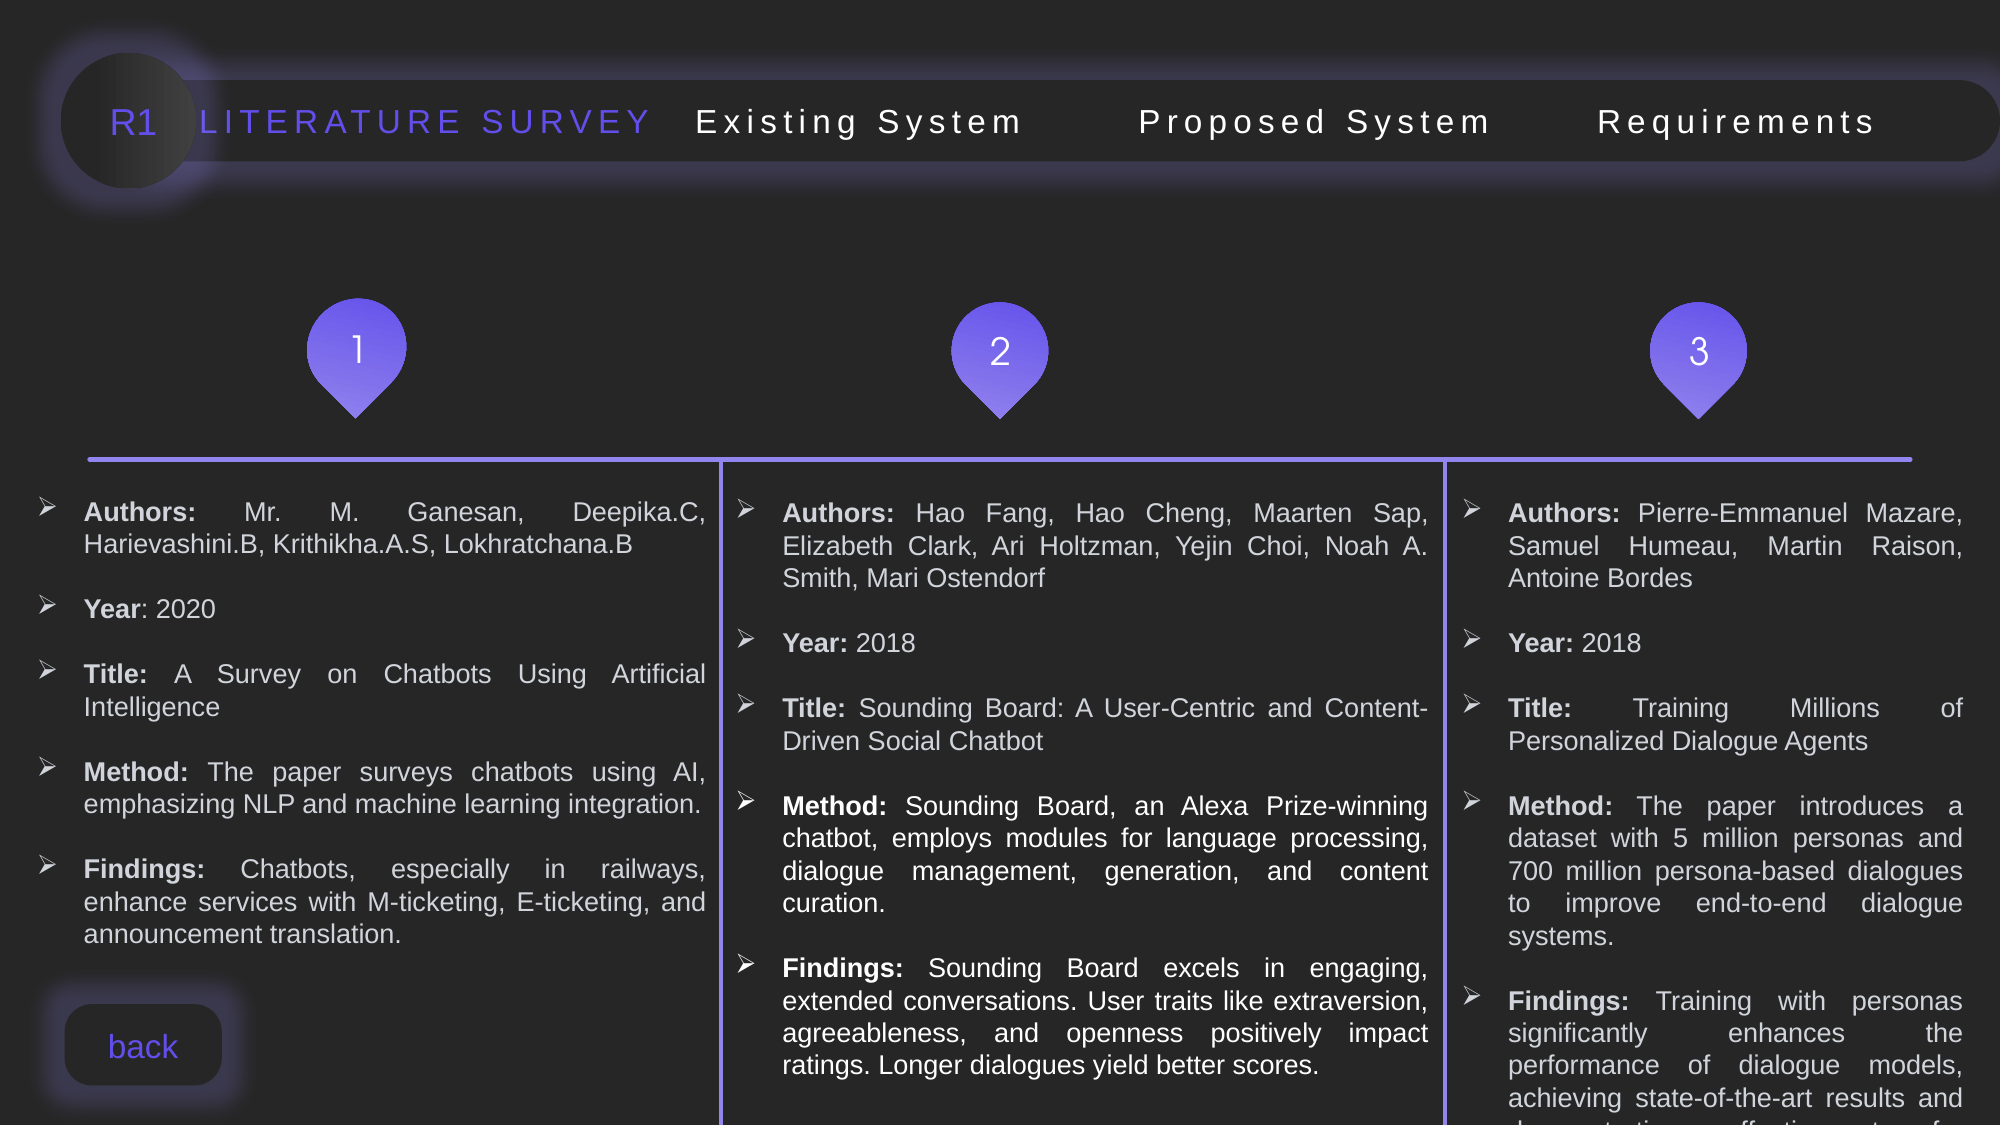

R1

LITERATURE SURVEY
Existing System
Proposed System
Requirements

1
Authors: Mr. M. Ganesan, Deepika.C, Harievashini.B, Krithikha.A.S, Lokhratchana.B

Year: 2020

Title: A Survey on Chatbots Using Artificial Intelligence

Method: The paper surveys chatbots using AI, emphasizing NLP and machine learning integration.

Findings: Chatbots, especially in railways, enhance services with M-ticketing, E-ticketing, and announcement translation.

2
Authors: Hao Fang, Hao Cheng, Maarten Sap, Elizabeth Clark, Ari Holtzman, Yejin Choi, Noah A. Smith, Mari Ostendorf

Year: 2018

Title: Sounding Board: A User-Centric and Content-Driven Social Chatbot

Method: Sounding Board, an Alexa Prize-winning chatbot, employs modules for language processing, dialogue management, generation, and content curation.

Findings: Sounding Board excels in engaging, extended conversations. User traits like extraversion, agreeableness, and openness positively impact ratings. Longer dialogues yield better scores.

3
Authors: Pierre-Emmanuel Mazare, Samuel Humeau, Martin Raison, Antoine Bordes

Year: 2018

Title: Training Millions of Personalized Dialogue Agents

Method: The paper introduces a dataset with 5 million personas and 700 million persona-based dialogues to improve end-to-end dialogue systems.

Findings: Training with personas significantly enhances the performance of dialogue models, achieving state-of-the-art results and demonstrating effective transfer learning.

back